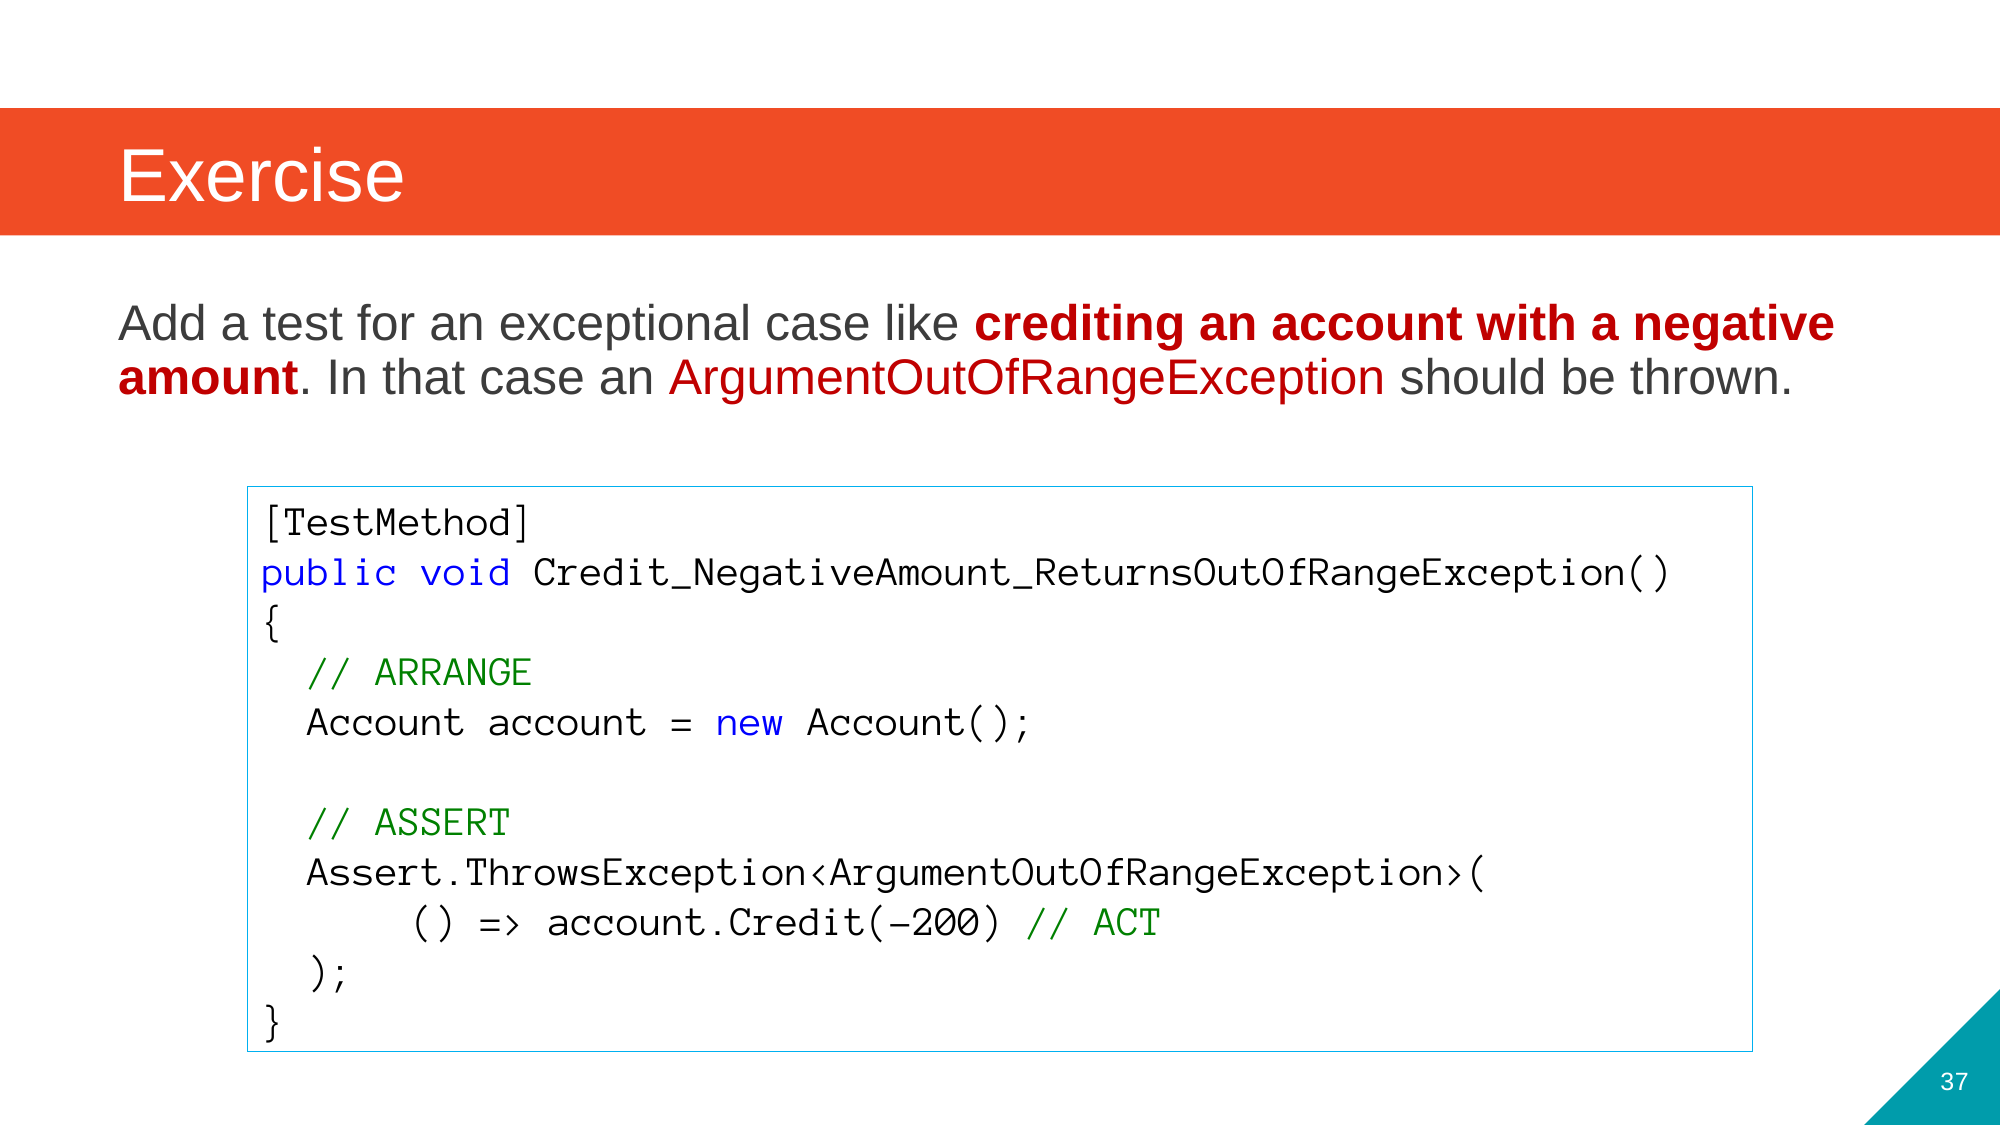

# Exercise
Add a test for an exceptional case like crediting an account with a negative amount. In that case an ArgumentOutOfRangeException should be thrown.

[TestMethod]
public void Credit_NegativeAmount_ReturnsOutOfRangeException()
{
  // ARRANGE
  Account account = new Account();
  // ASSERT
  Assert.ThrowsException<ArgumentOutOfRangeException>(
	() => account.Credit(-200) // ACT
  );
}
37